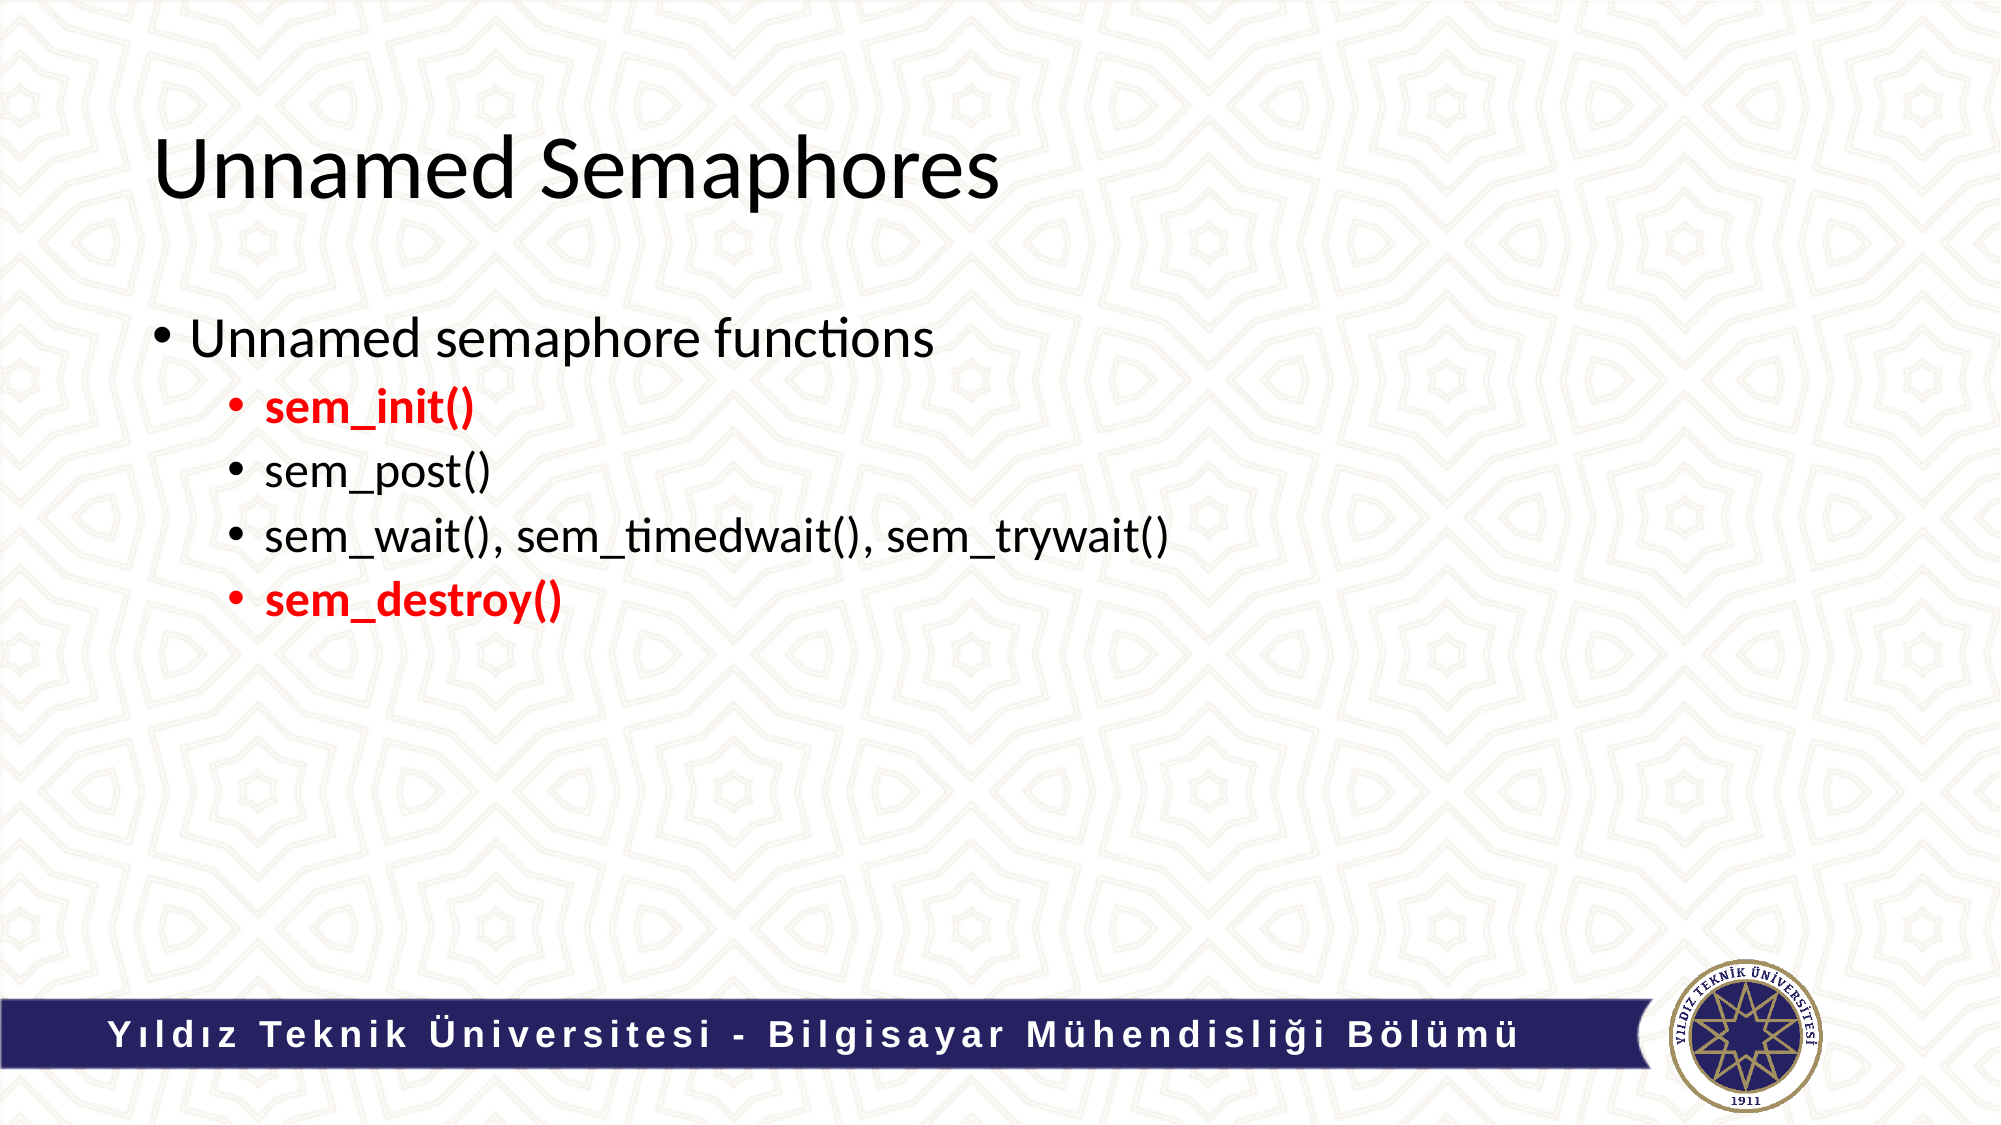

# Unnamed Semaphores
Unnamed semaphore functions
sem_init()
sem_post()
sem_wait(), sem_timedwait(), sem_trywait()
sem_destroy()
Yıldız Teknik Üniversitesi - Bilgisayar Mühendisliği Bölümü